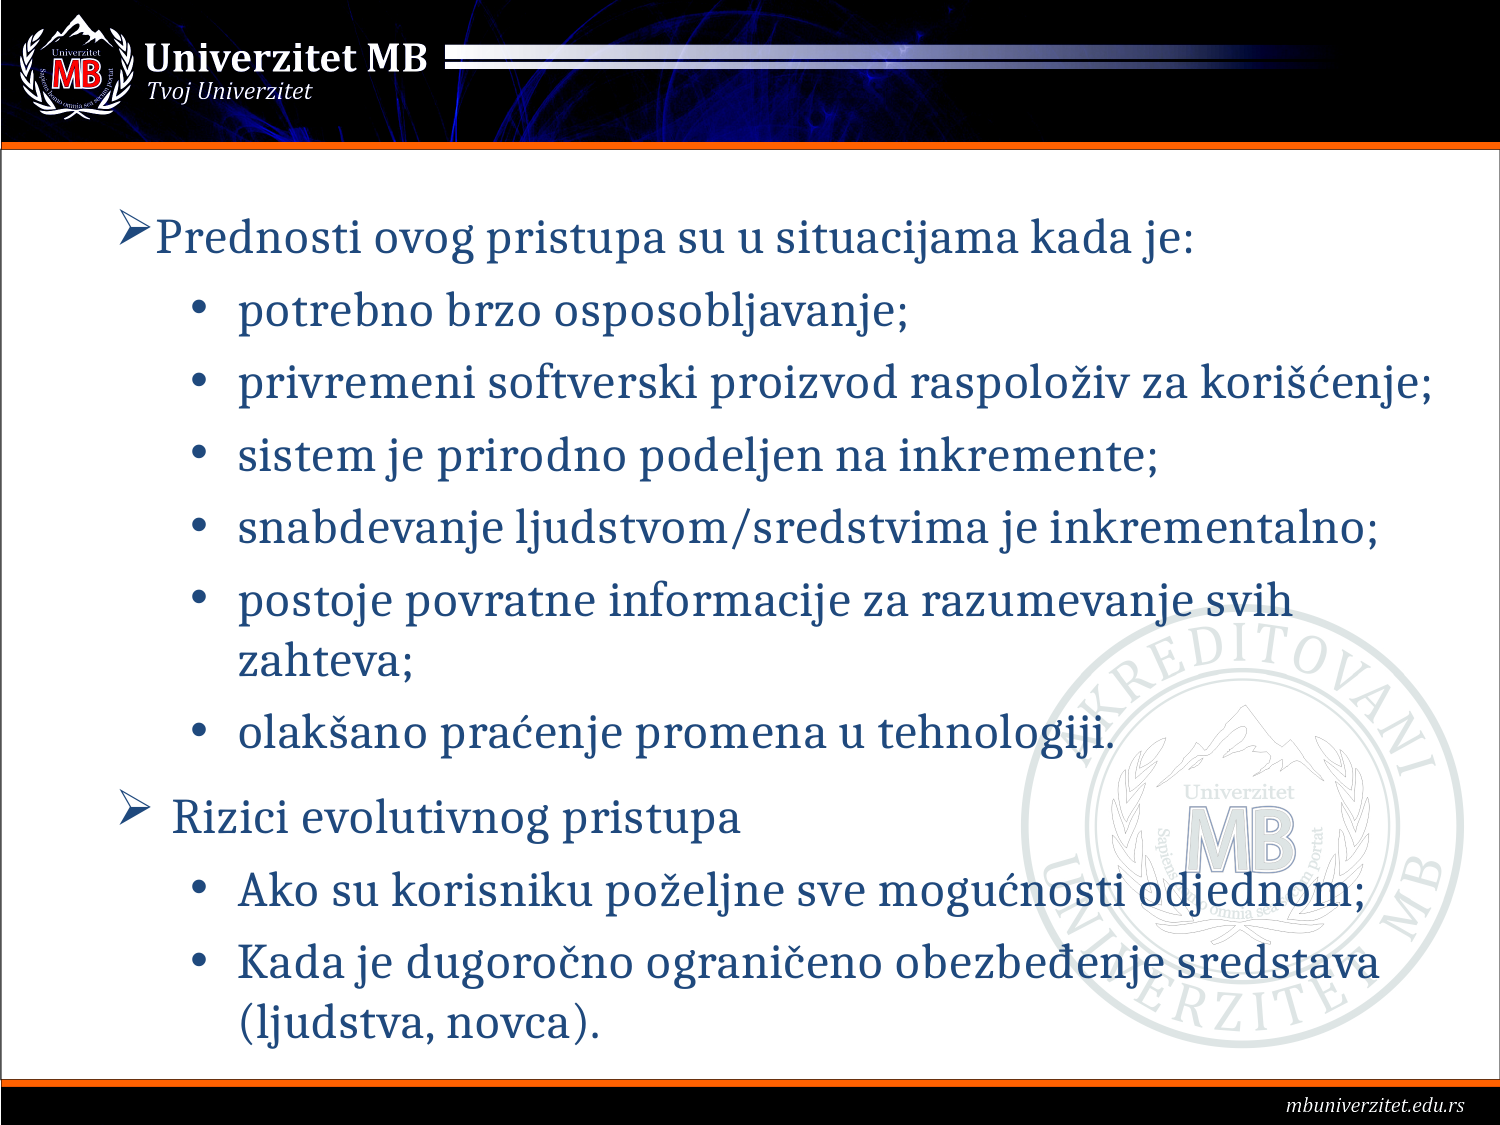

Prednosti ovog pristupa su u situacijama kada je:
potrebno brzo osposobljavanje;
privremeni softverski proizvod raspoloživ za korišćenje;
sistem je prirodno podeljen na inkremente;
snabdevanje ljudstvom/sredstvima je inkrementalno;
postoje povratne informacije za razumevanje svih zahteva;
olakšano praćenje promena u tehnologiji.
Rizici evolutivnog pristupa
Ako su korisniku poželjne sve mogućnosti odjednom;
Kada je dugoročno ograničeno obezbeđenje sredstava (ljudstva, novca).